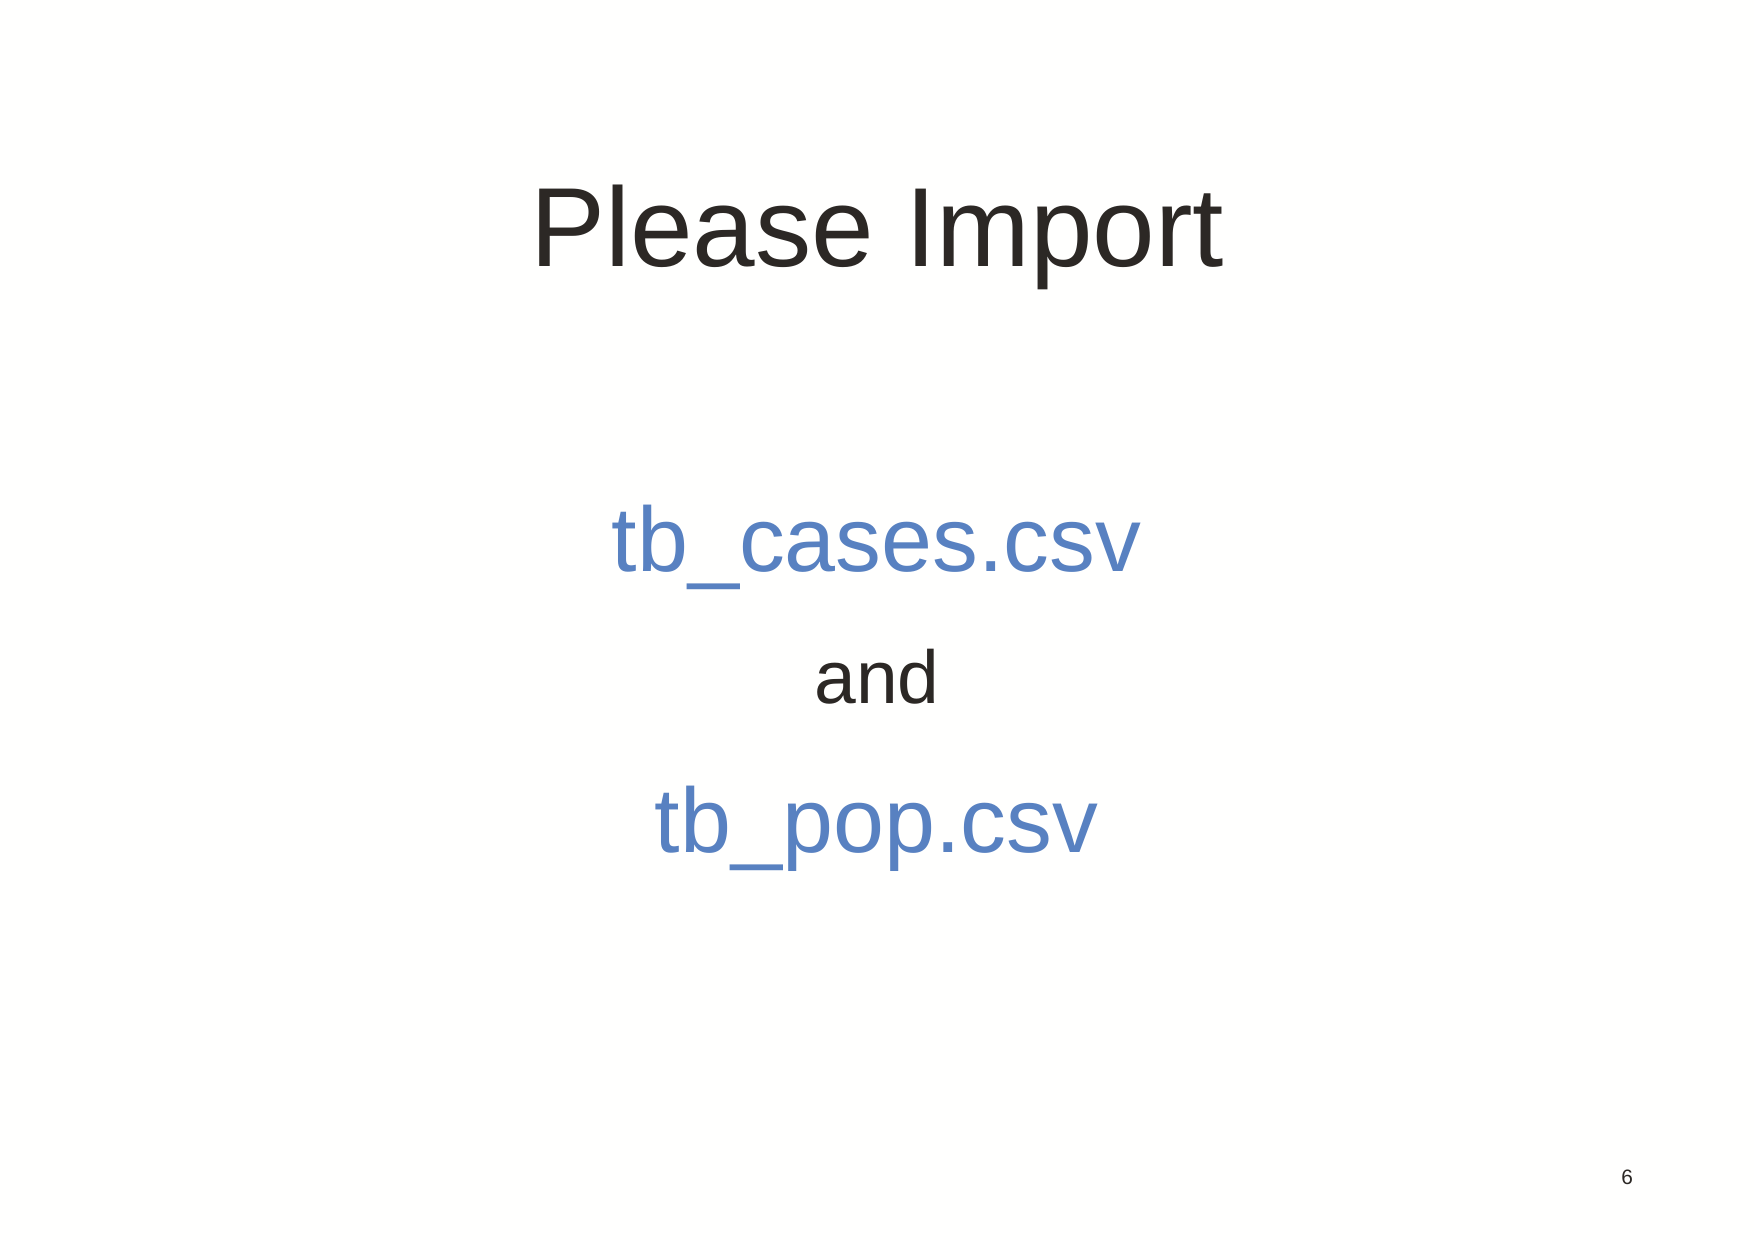

# Please Import

tb_cases.csv
and
tb_pop.csv

6